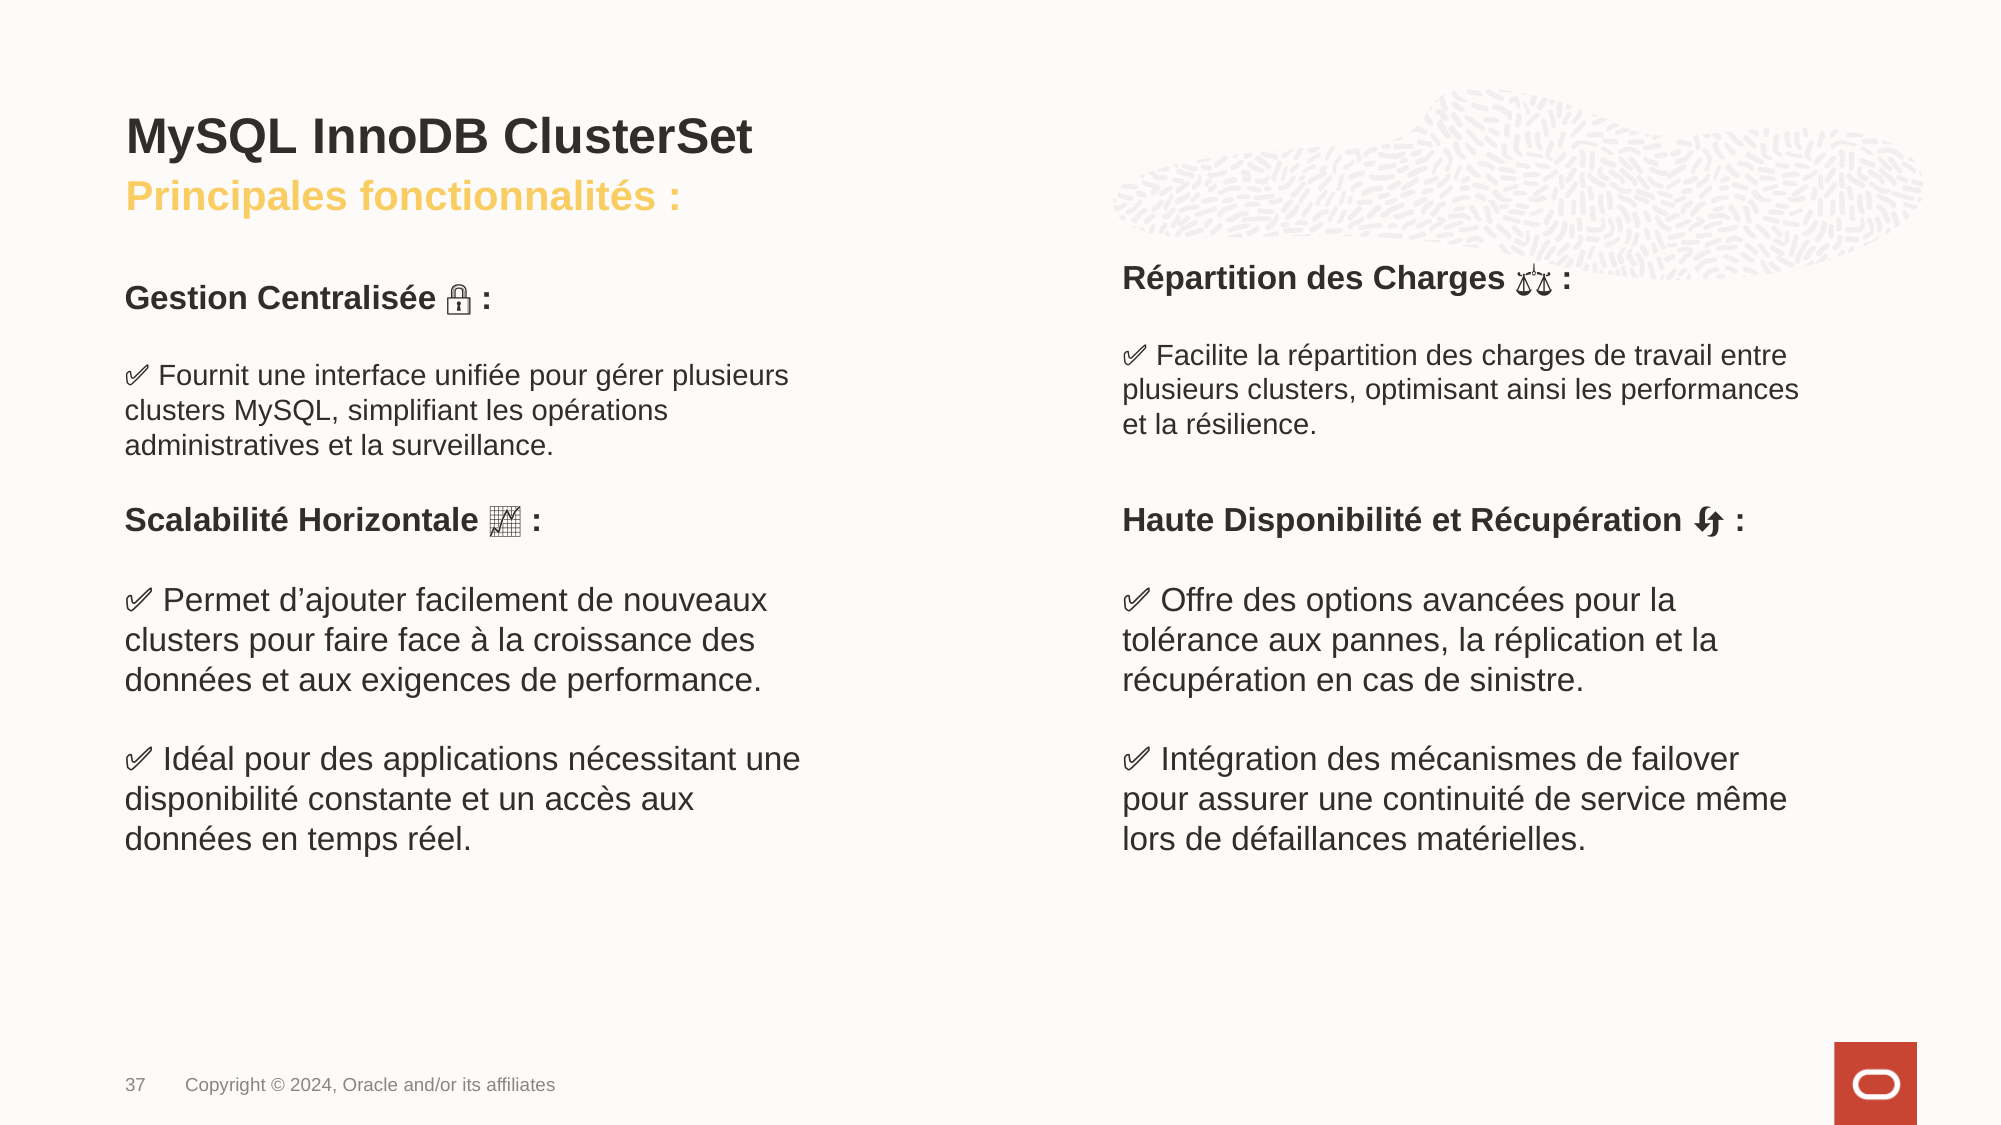

# MySQL InnoDB ClusterSet
Principales fonctionnalités :
Répartition des Charges ⚖️ :

✅ Facilite la répartition des charges de travail entre plusieurs clusters, optimisant ainsi les performances et la résilience.
Gestion Centralisée 🔒 :

✅ Fournit une interface unifiée pour gérer plusieurs clusters MySQL, simplifiant les opérations administratives et la surveillance.

Scalabilité Horizontale 📈 :

✅ Permet d’ajouter facilement de nouveaux clusters pour faire face à la croissance des données et aux exigences de performance.

✅ Idéal pour des applications nécessitant une disponibilité constante et un accès aux données en temps réel.

Haute Disponibilité et Récupération 🔄 :

✅ Offre des options avancées pour la tolérance aux pannes, la réplication et la récupération en cas de sinistre.

✅ Intégration des mécanismes de failover pour assurer une continuité de service même lors de défaillances matérielles.

37
Copyright © 2024, Oracle and/or its affiliates